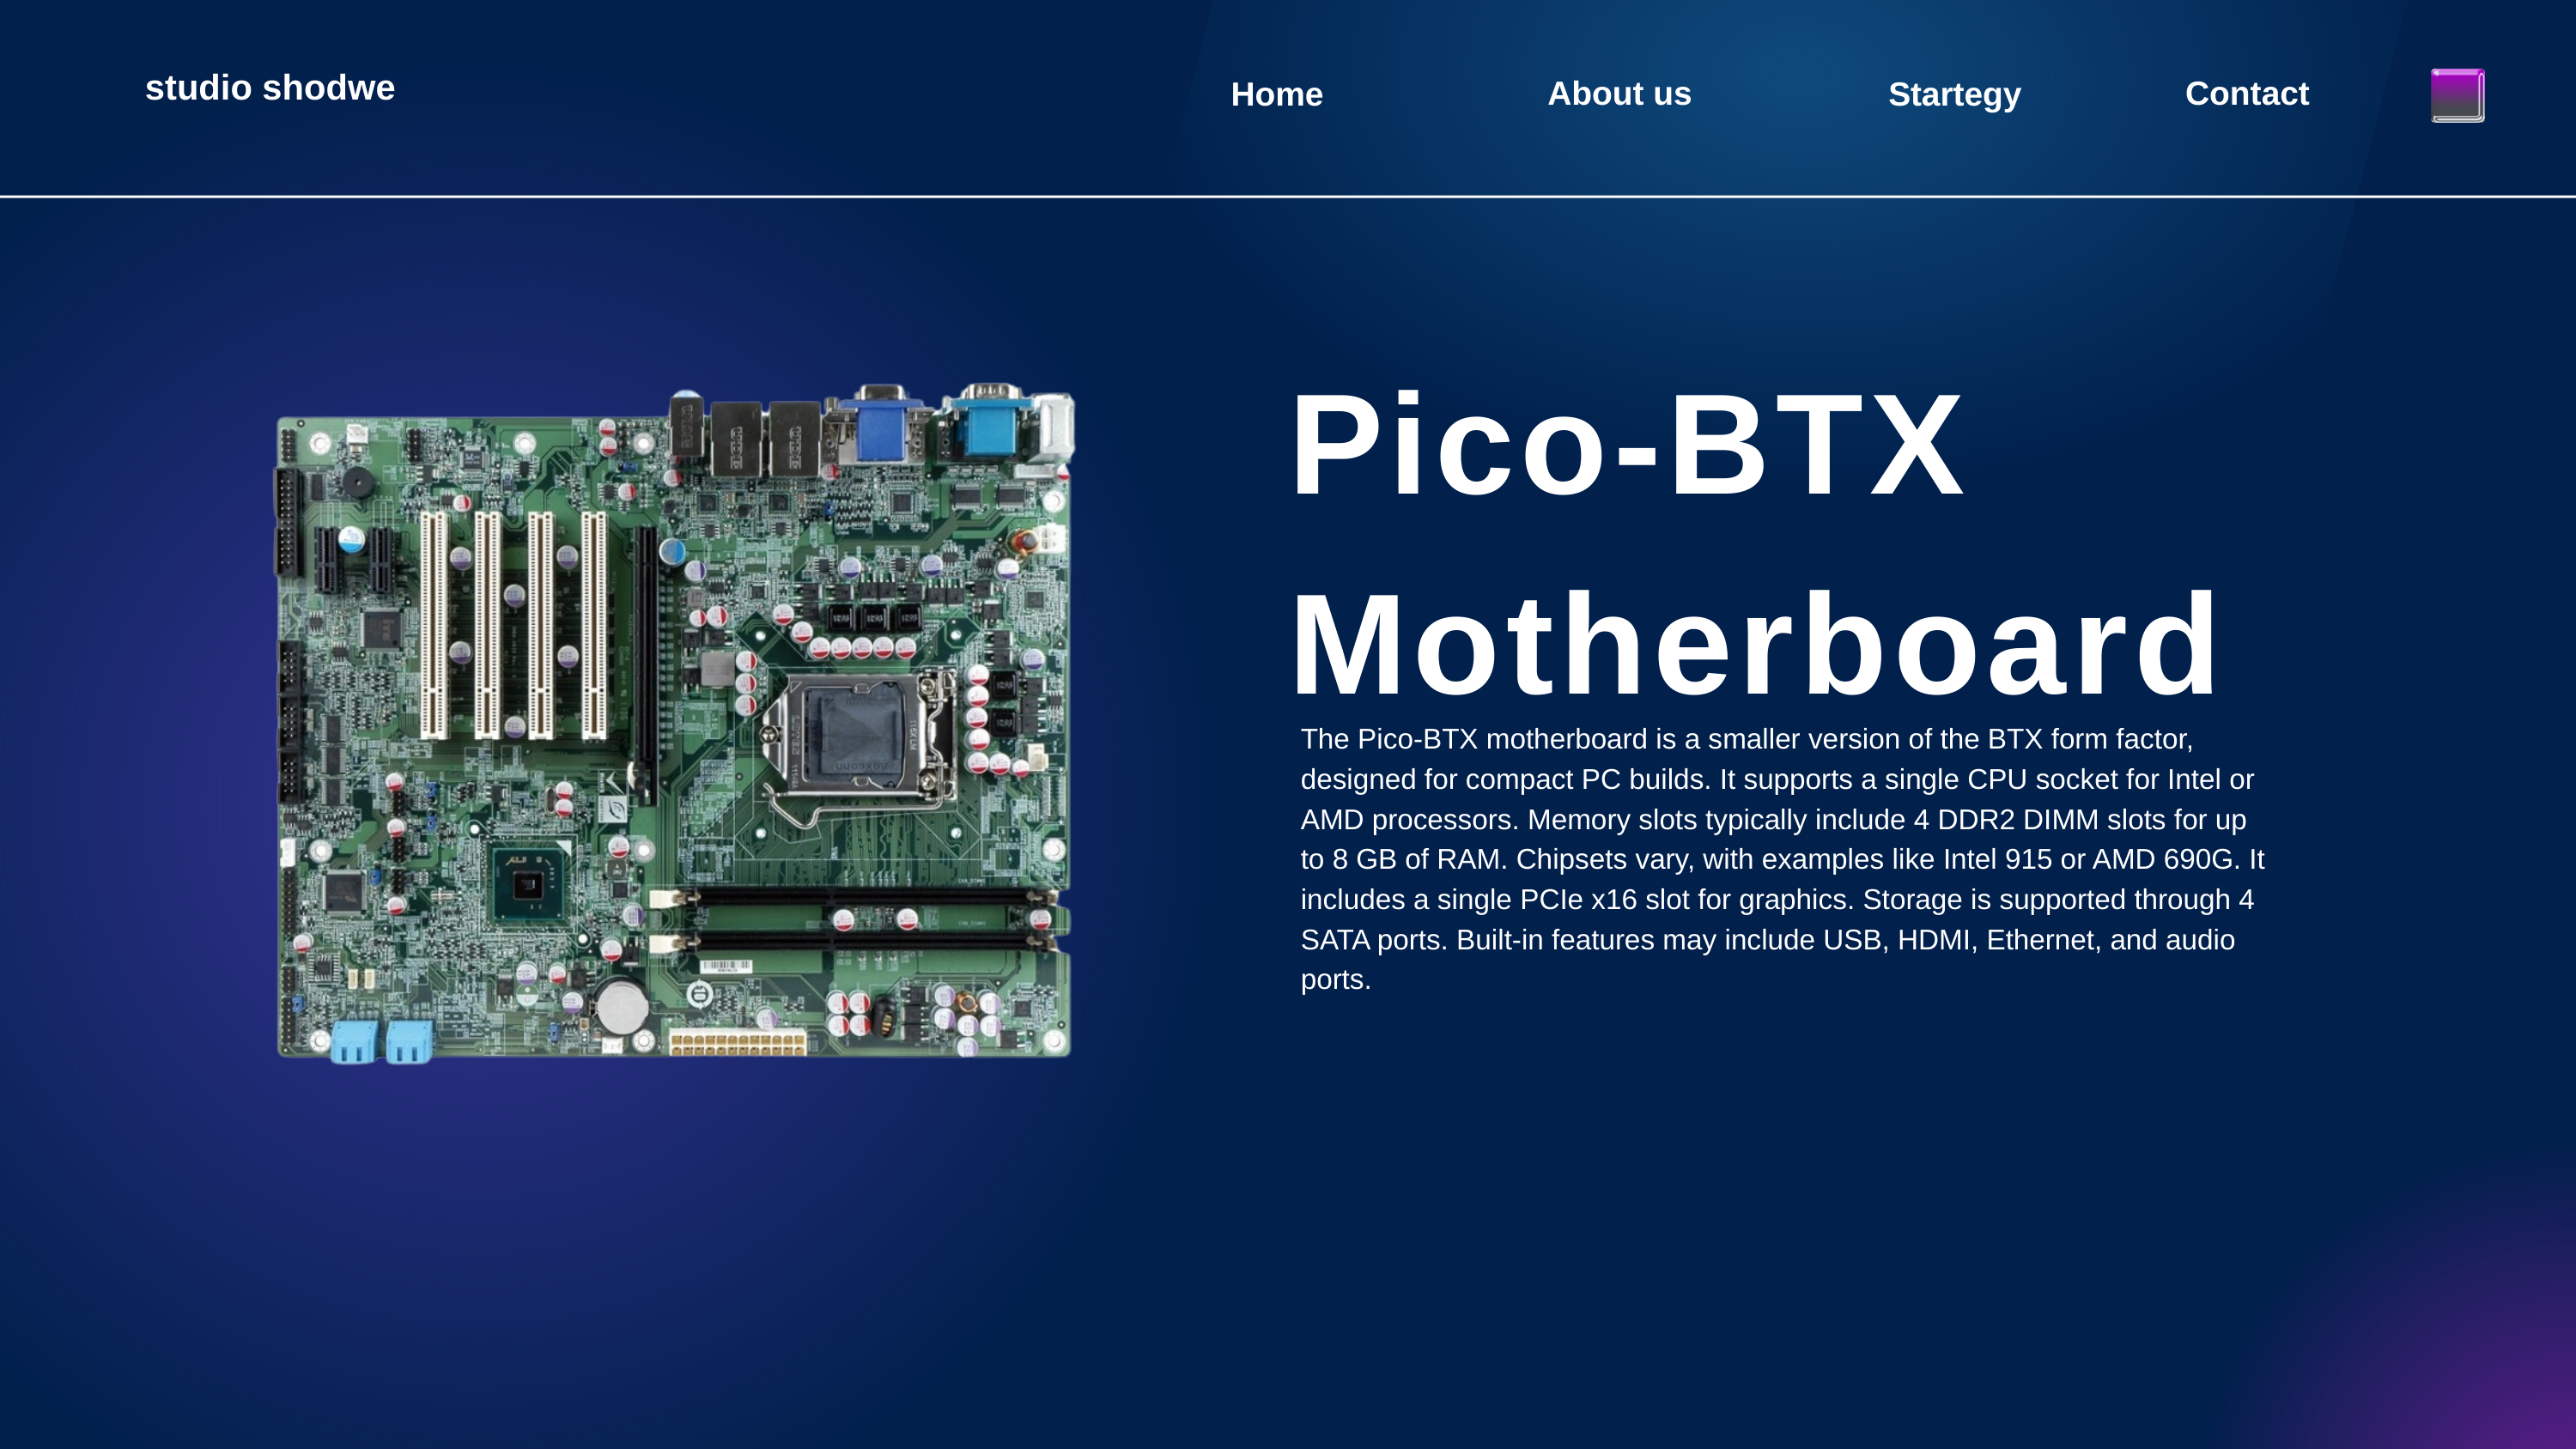

studio shodwe
About us
Contact
Home
Startegy

Pico-BTX Motherboard
The Pico-BTX motherboard is a smaller version of the BTX form factor, designed for compact PC builds. It supports a single CPU socket for Intel or AMD processors. Memory slots typically include 4 DDR2 DIMM slots for up to 8 GB of RAM. Chipsets vary, with examples like Intel 915 or AMD 690G. It includes a single PCIe x16 slot for graphics. Storage is supported through 4 SATA ports. Built-in features may include USB, HDMI, Ethernet, and audio ports.